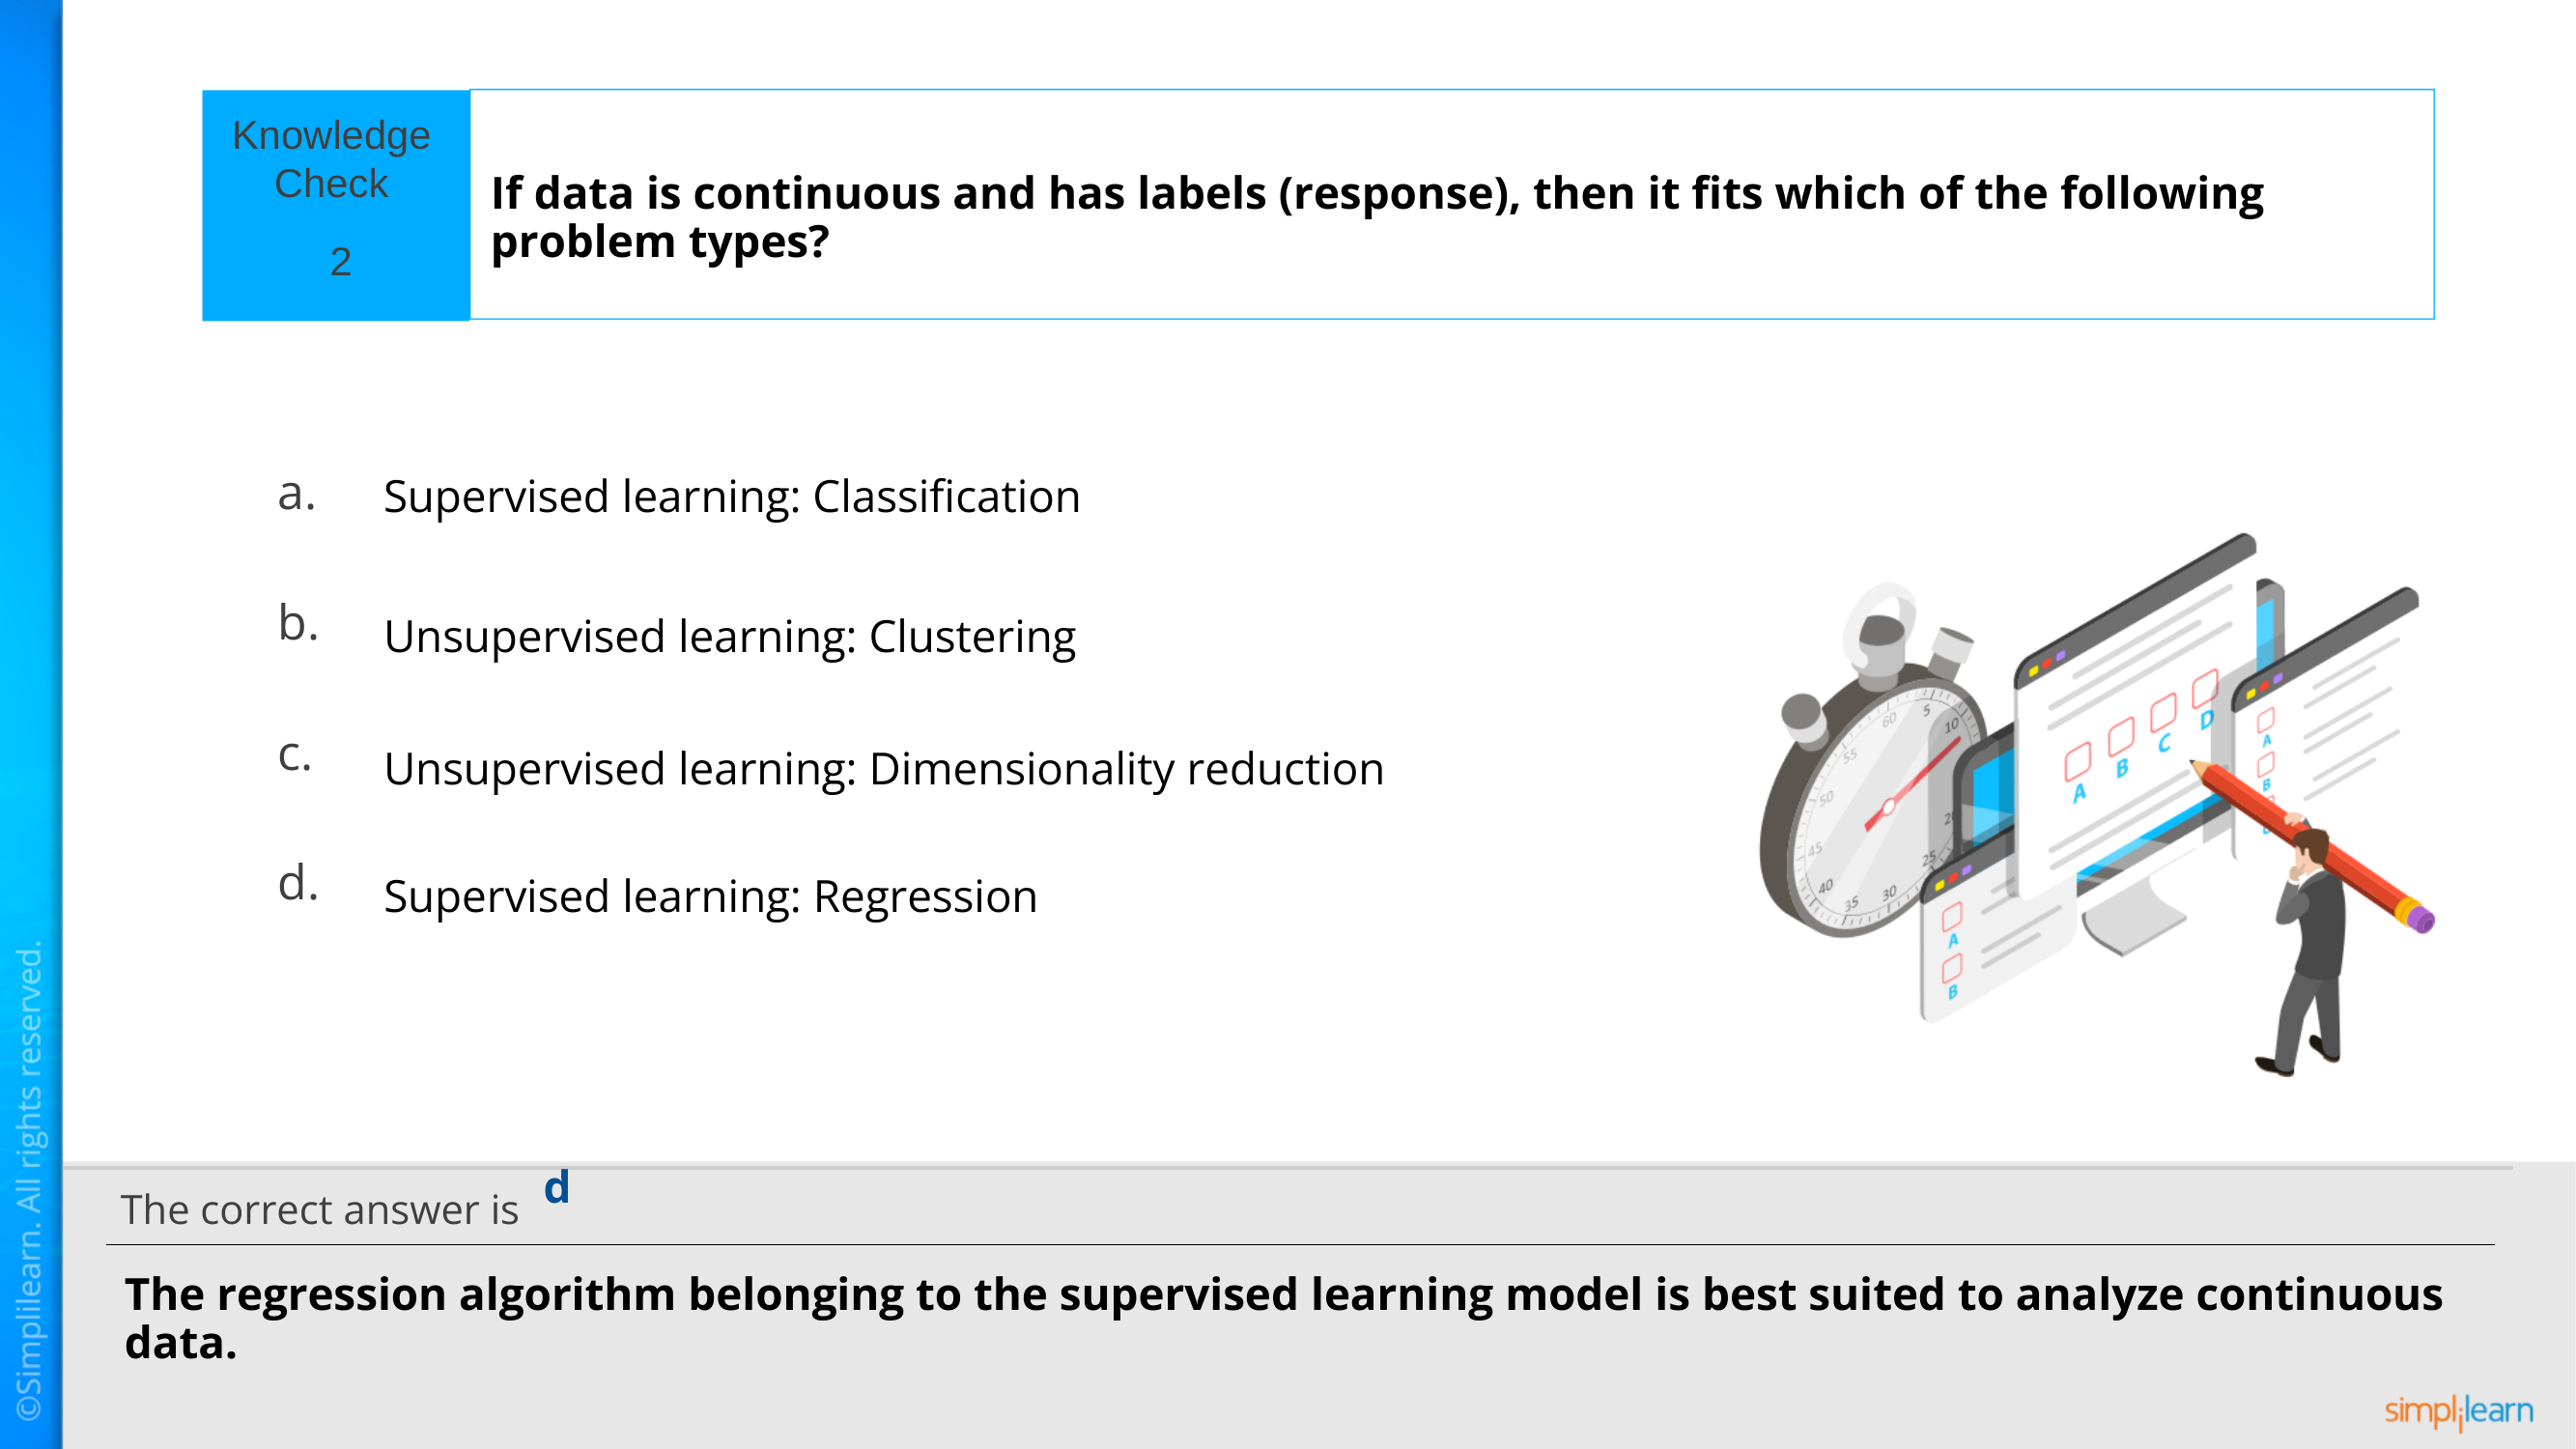

If data is continuous and has labels (response), then it fits which of the following problem types?
2
Supervised learning: Classification
Unsupervised learning: Clustering
Unsupervised learning: Dimensionality reduction
Supervised learning: Regression
d
The regression algorithm belonging to the supervised learning model is best suited to analyze continuous data.